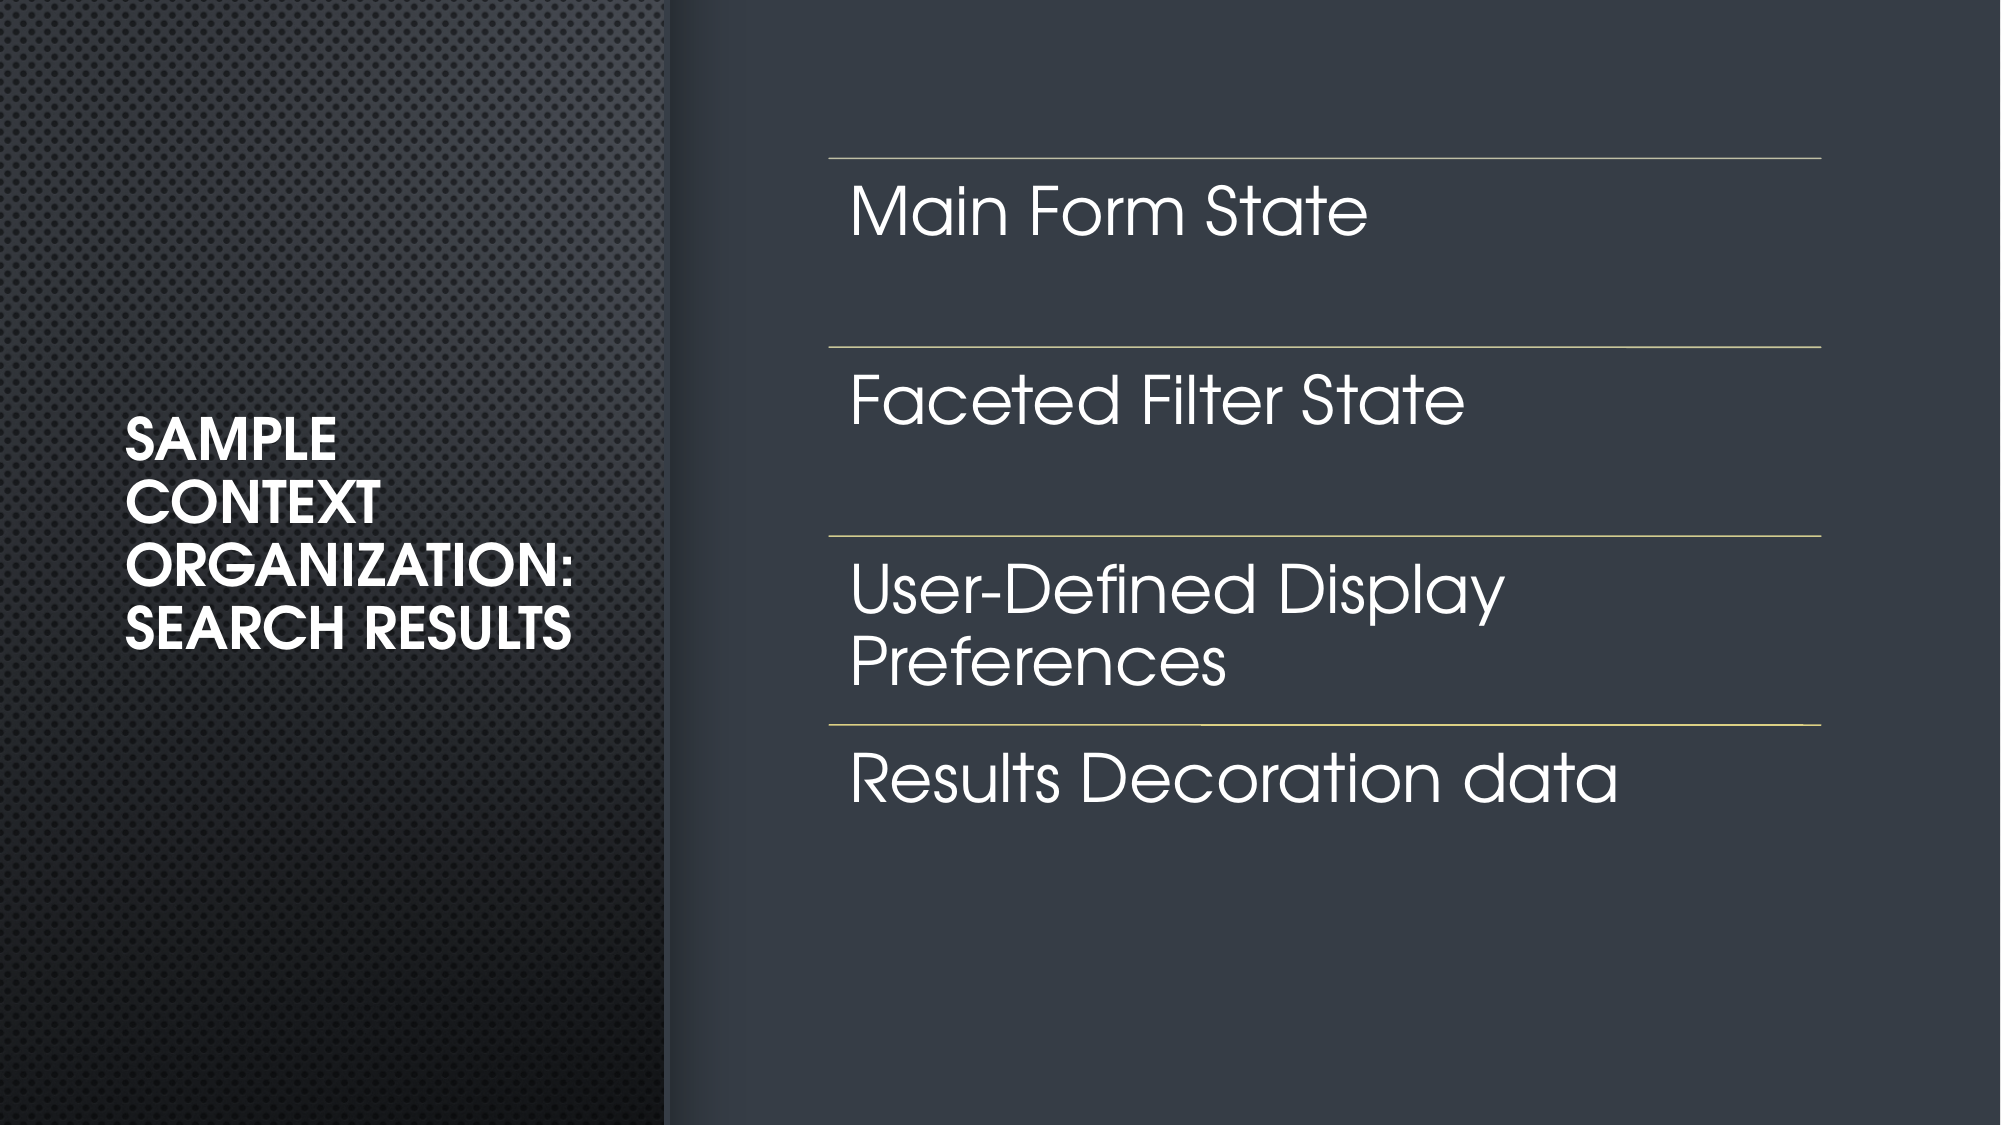

Main Form State
Faceted Filter State
User-Defined Display Preferences
Results Decoration data
# Sample context organization: Search Results